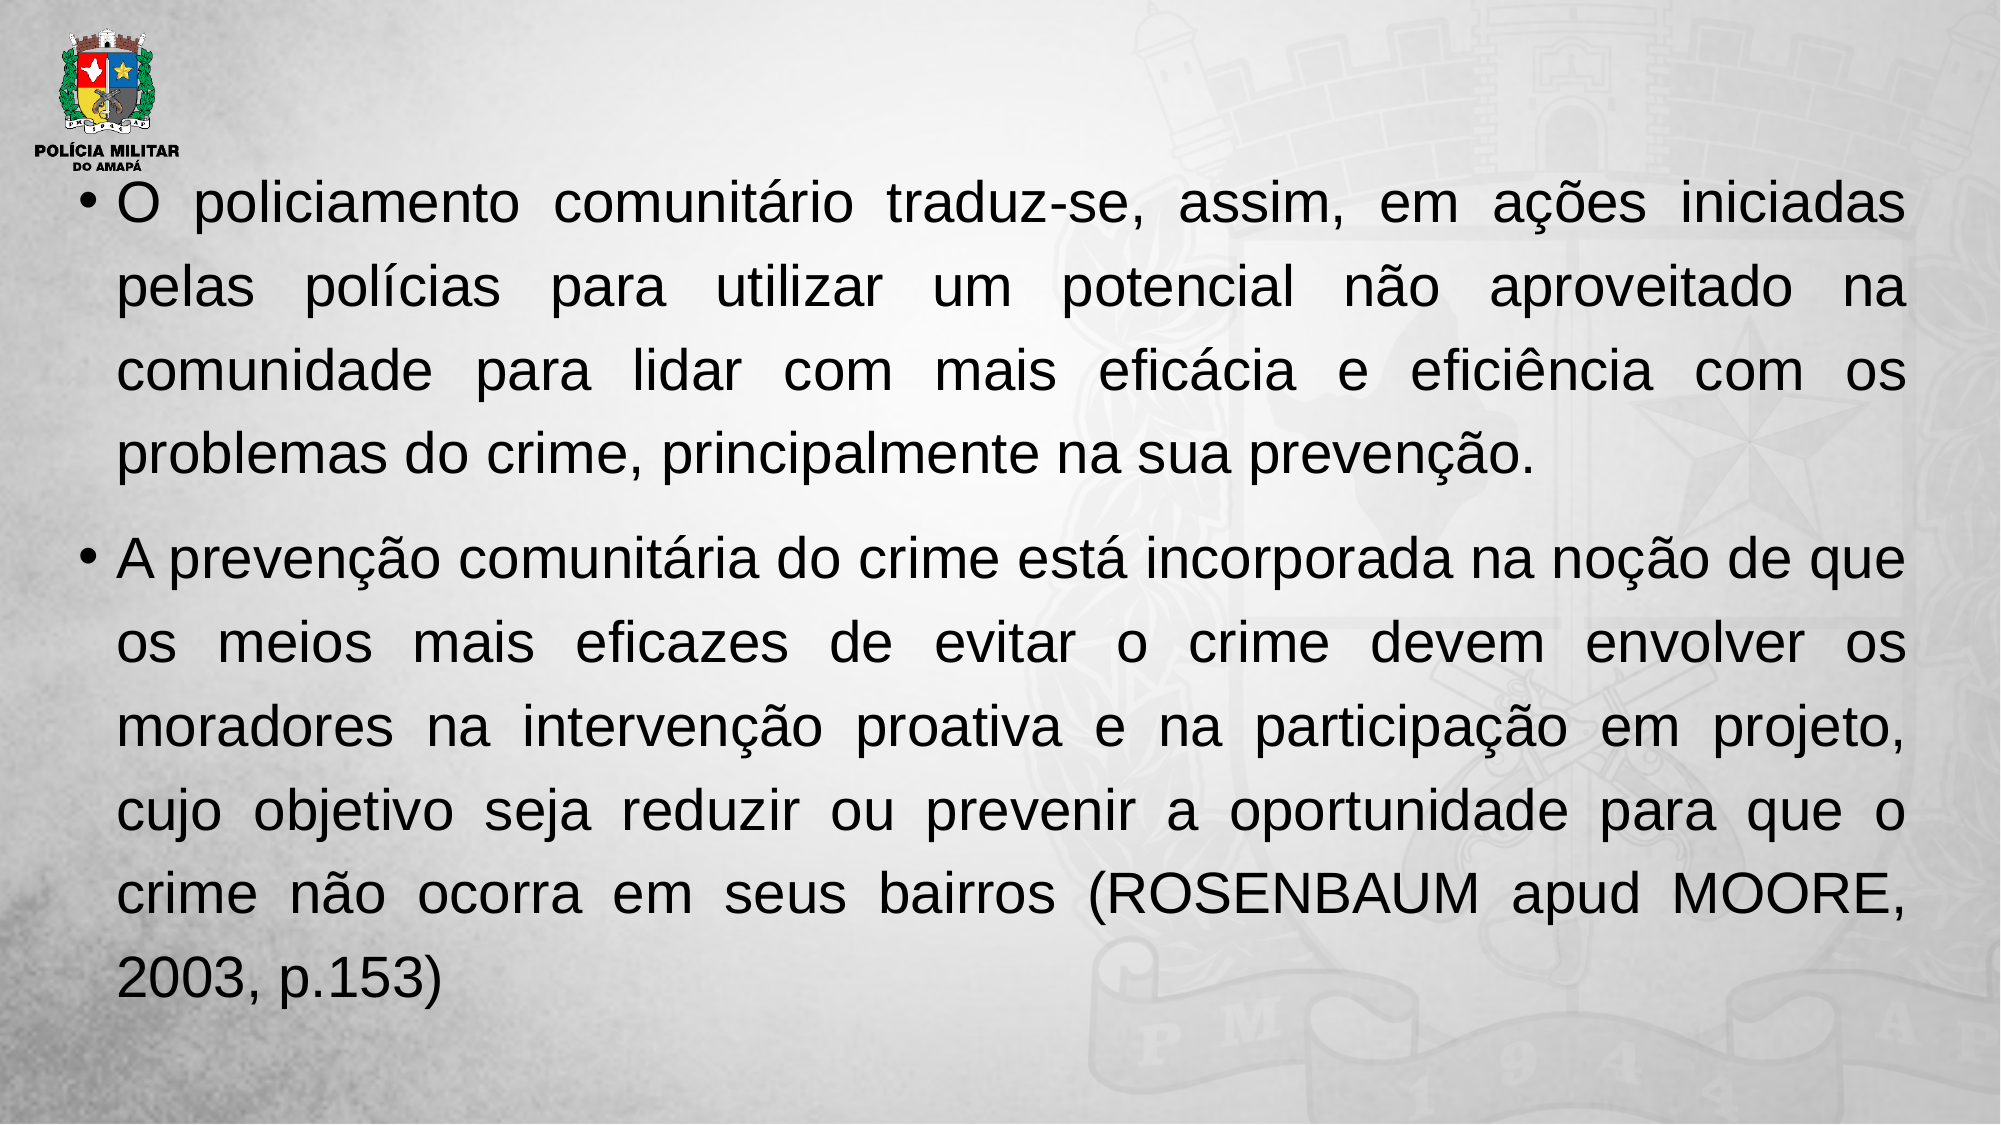

#
O policiamento comunitário traduz-se, assim, em ações iniciadas pelas polícias para utilizar um potencial não aproveitado na comunidade para lidar com mais eficácia e eficiência com os problemas do crime, principalmente na sua prevenção.
A prevenção comunitária do crime está incorporada na noção de que os meios mais eficazes de evitar o crime devem envolver os moradores na intervenção proativa e na participação em projeto, cujo objetivo seja reduzir ou prevenir a oportunidade para que o crime não ocorra em seus bairros (ROSENBAUM apud MOORE, 2003, p.153)